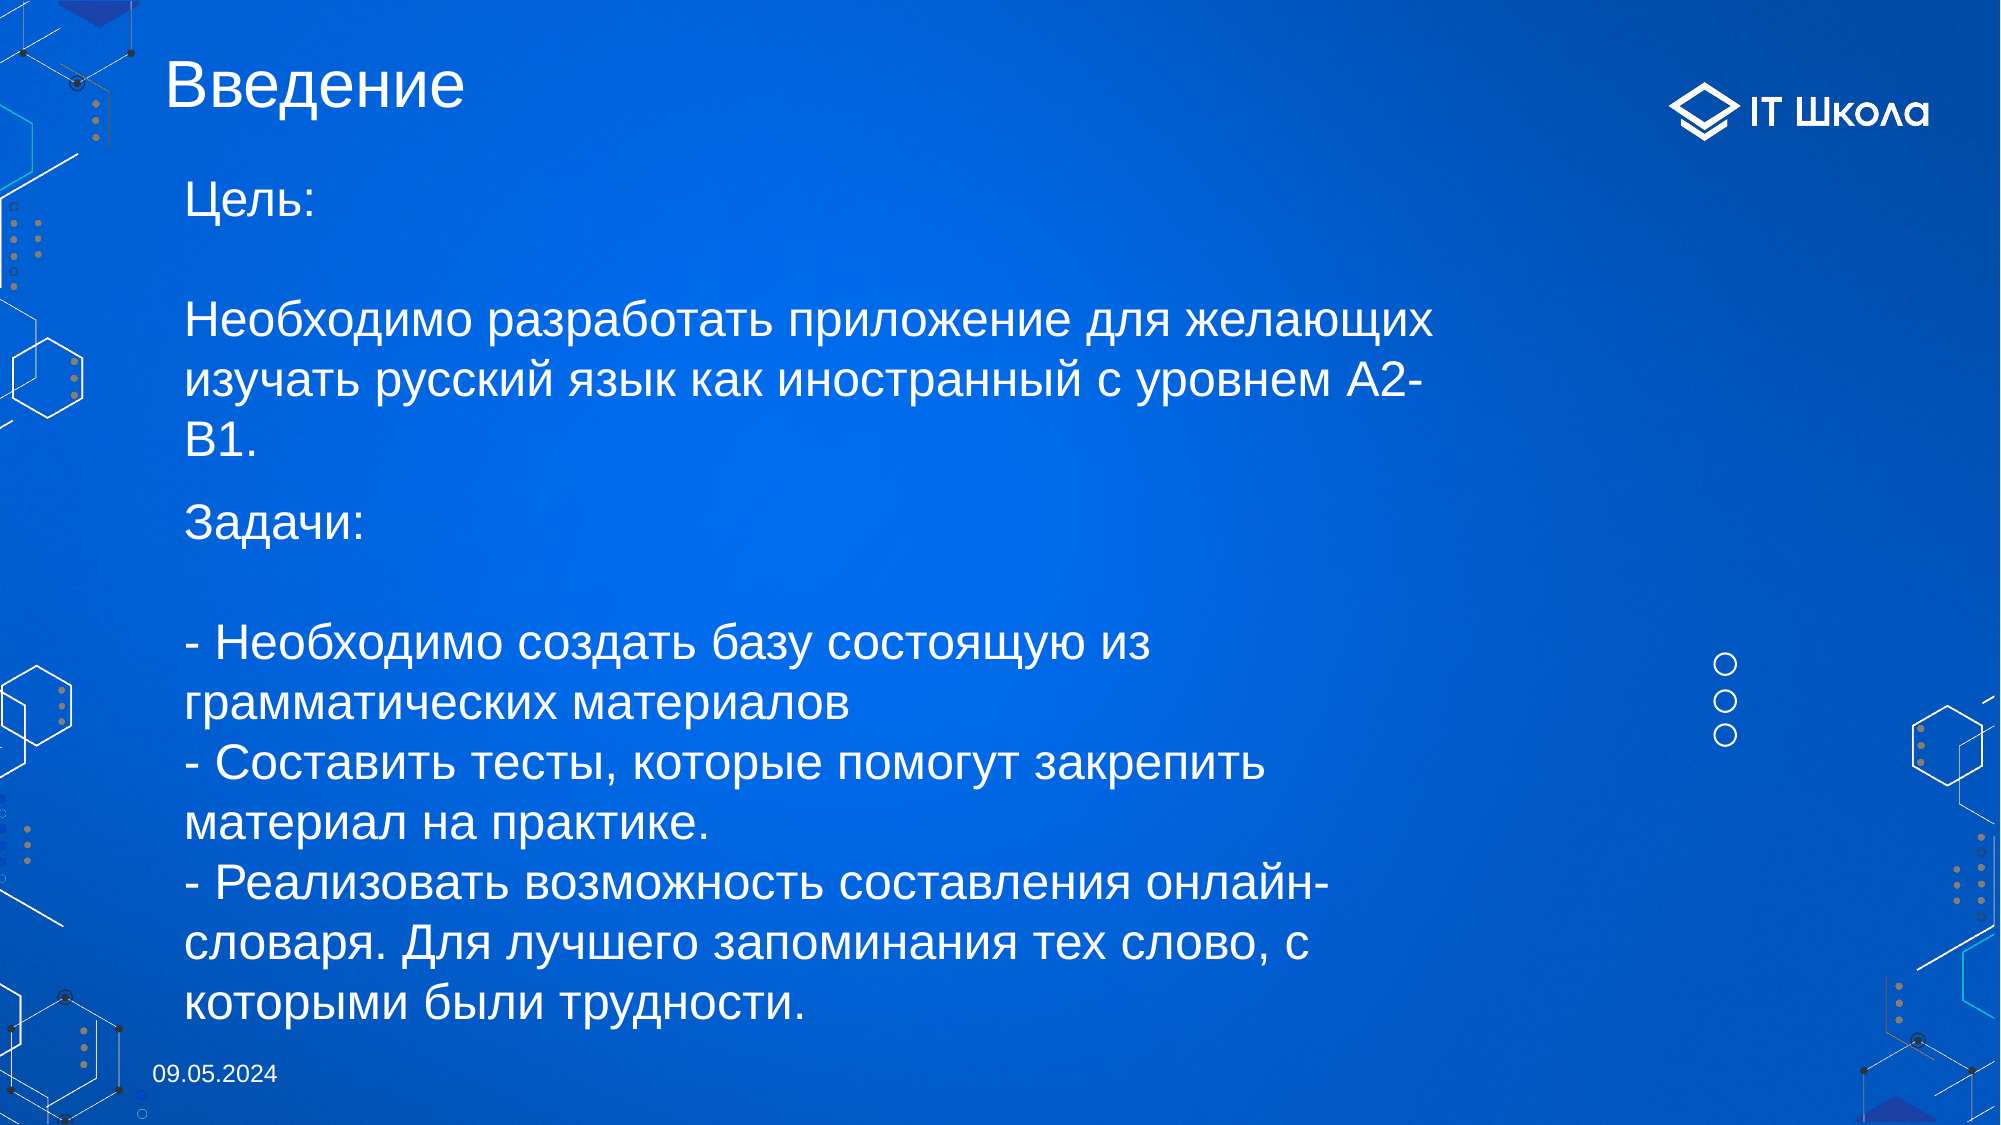

# Введение
Цель:

Необходимо разработать приложение для желающих изучать русский язык как иностранный с уровнем A2-B1.
Задачи:

- Необходимо создать базу состоящую из грамматических материалов
- Cоставить тесты, которые помогут закрепить материал на практике.
- Реализовать возможность составления онлайн-словаря. Для лучшего запоминания тех слово, с которыми были трудности.

09.05.2024
2